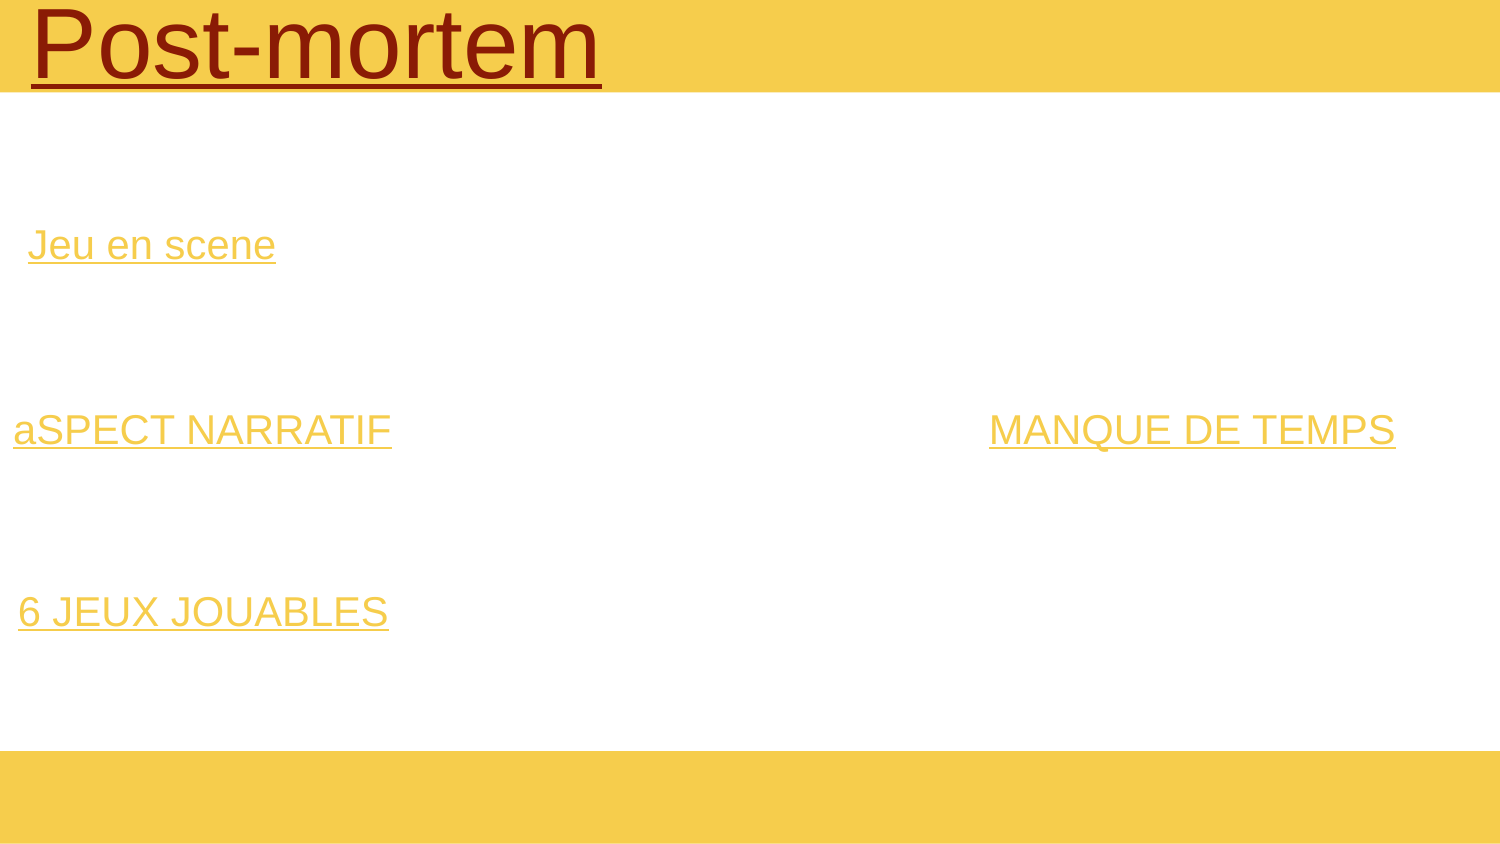

Post-mortem

Jeu en scene

aSPECT NARRATIF
MANQUE DE TEMPS
6 JEUX JOUABLES